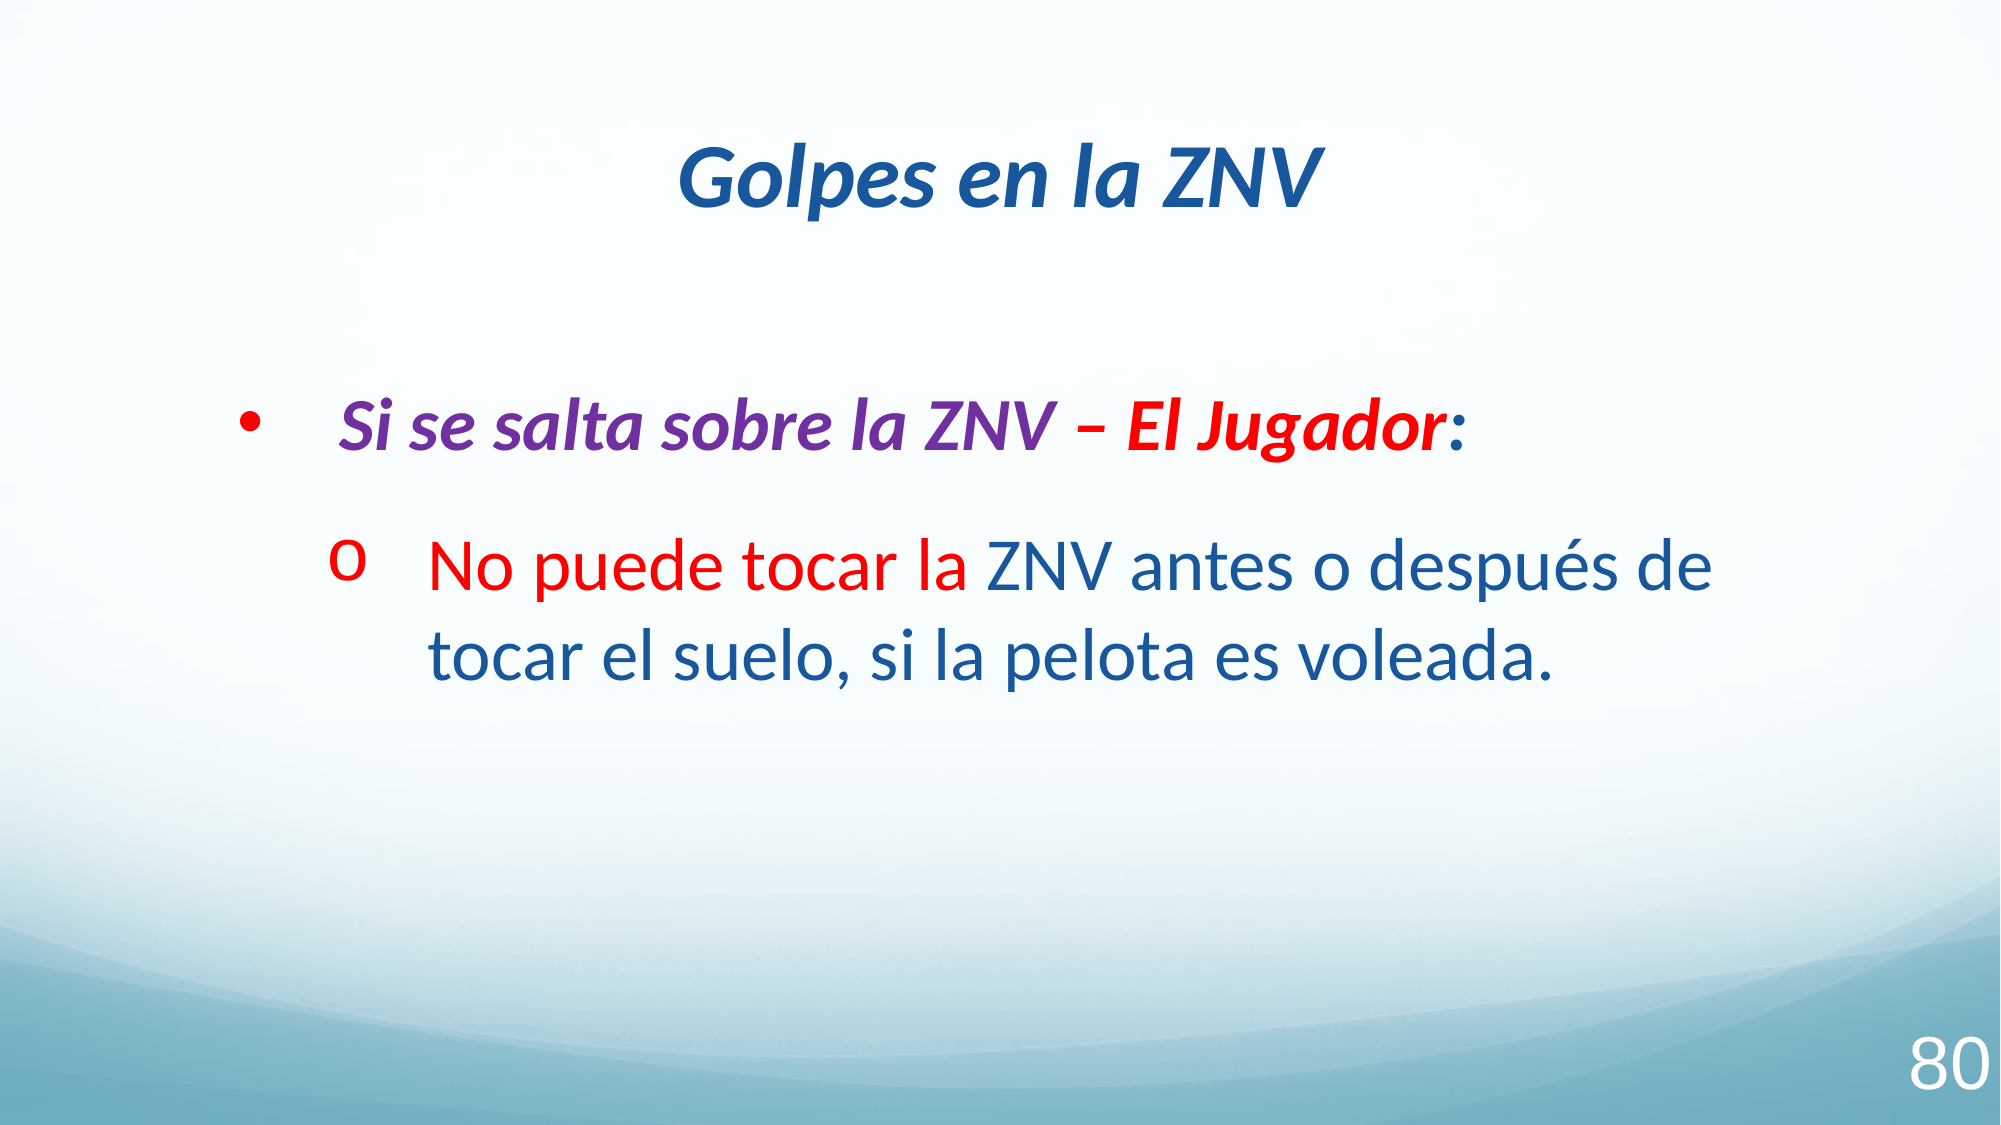

Golpes en la ZNV

Si se salta sobre la ZNV – El Jugador:

No puede tocar la ZNV antes o después de tocar el suelo, si la pelota es voleada.

80